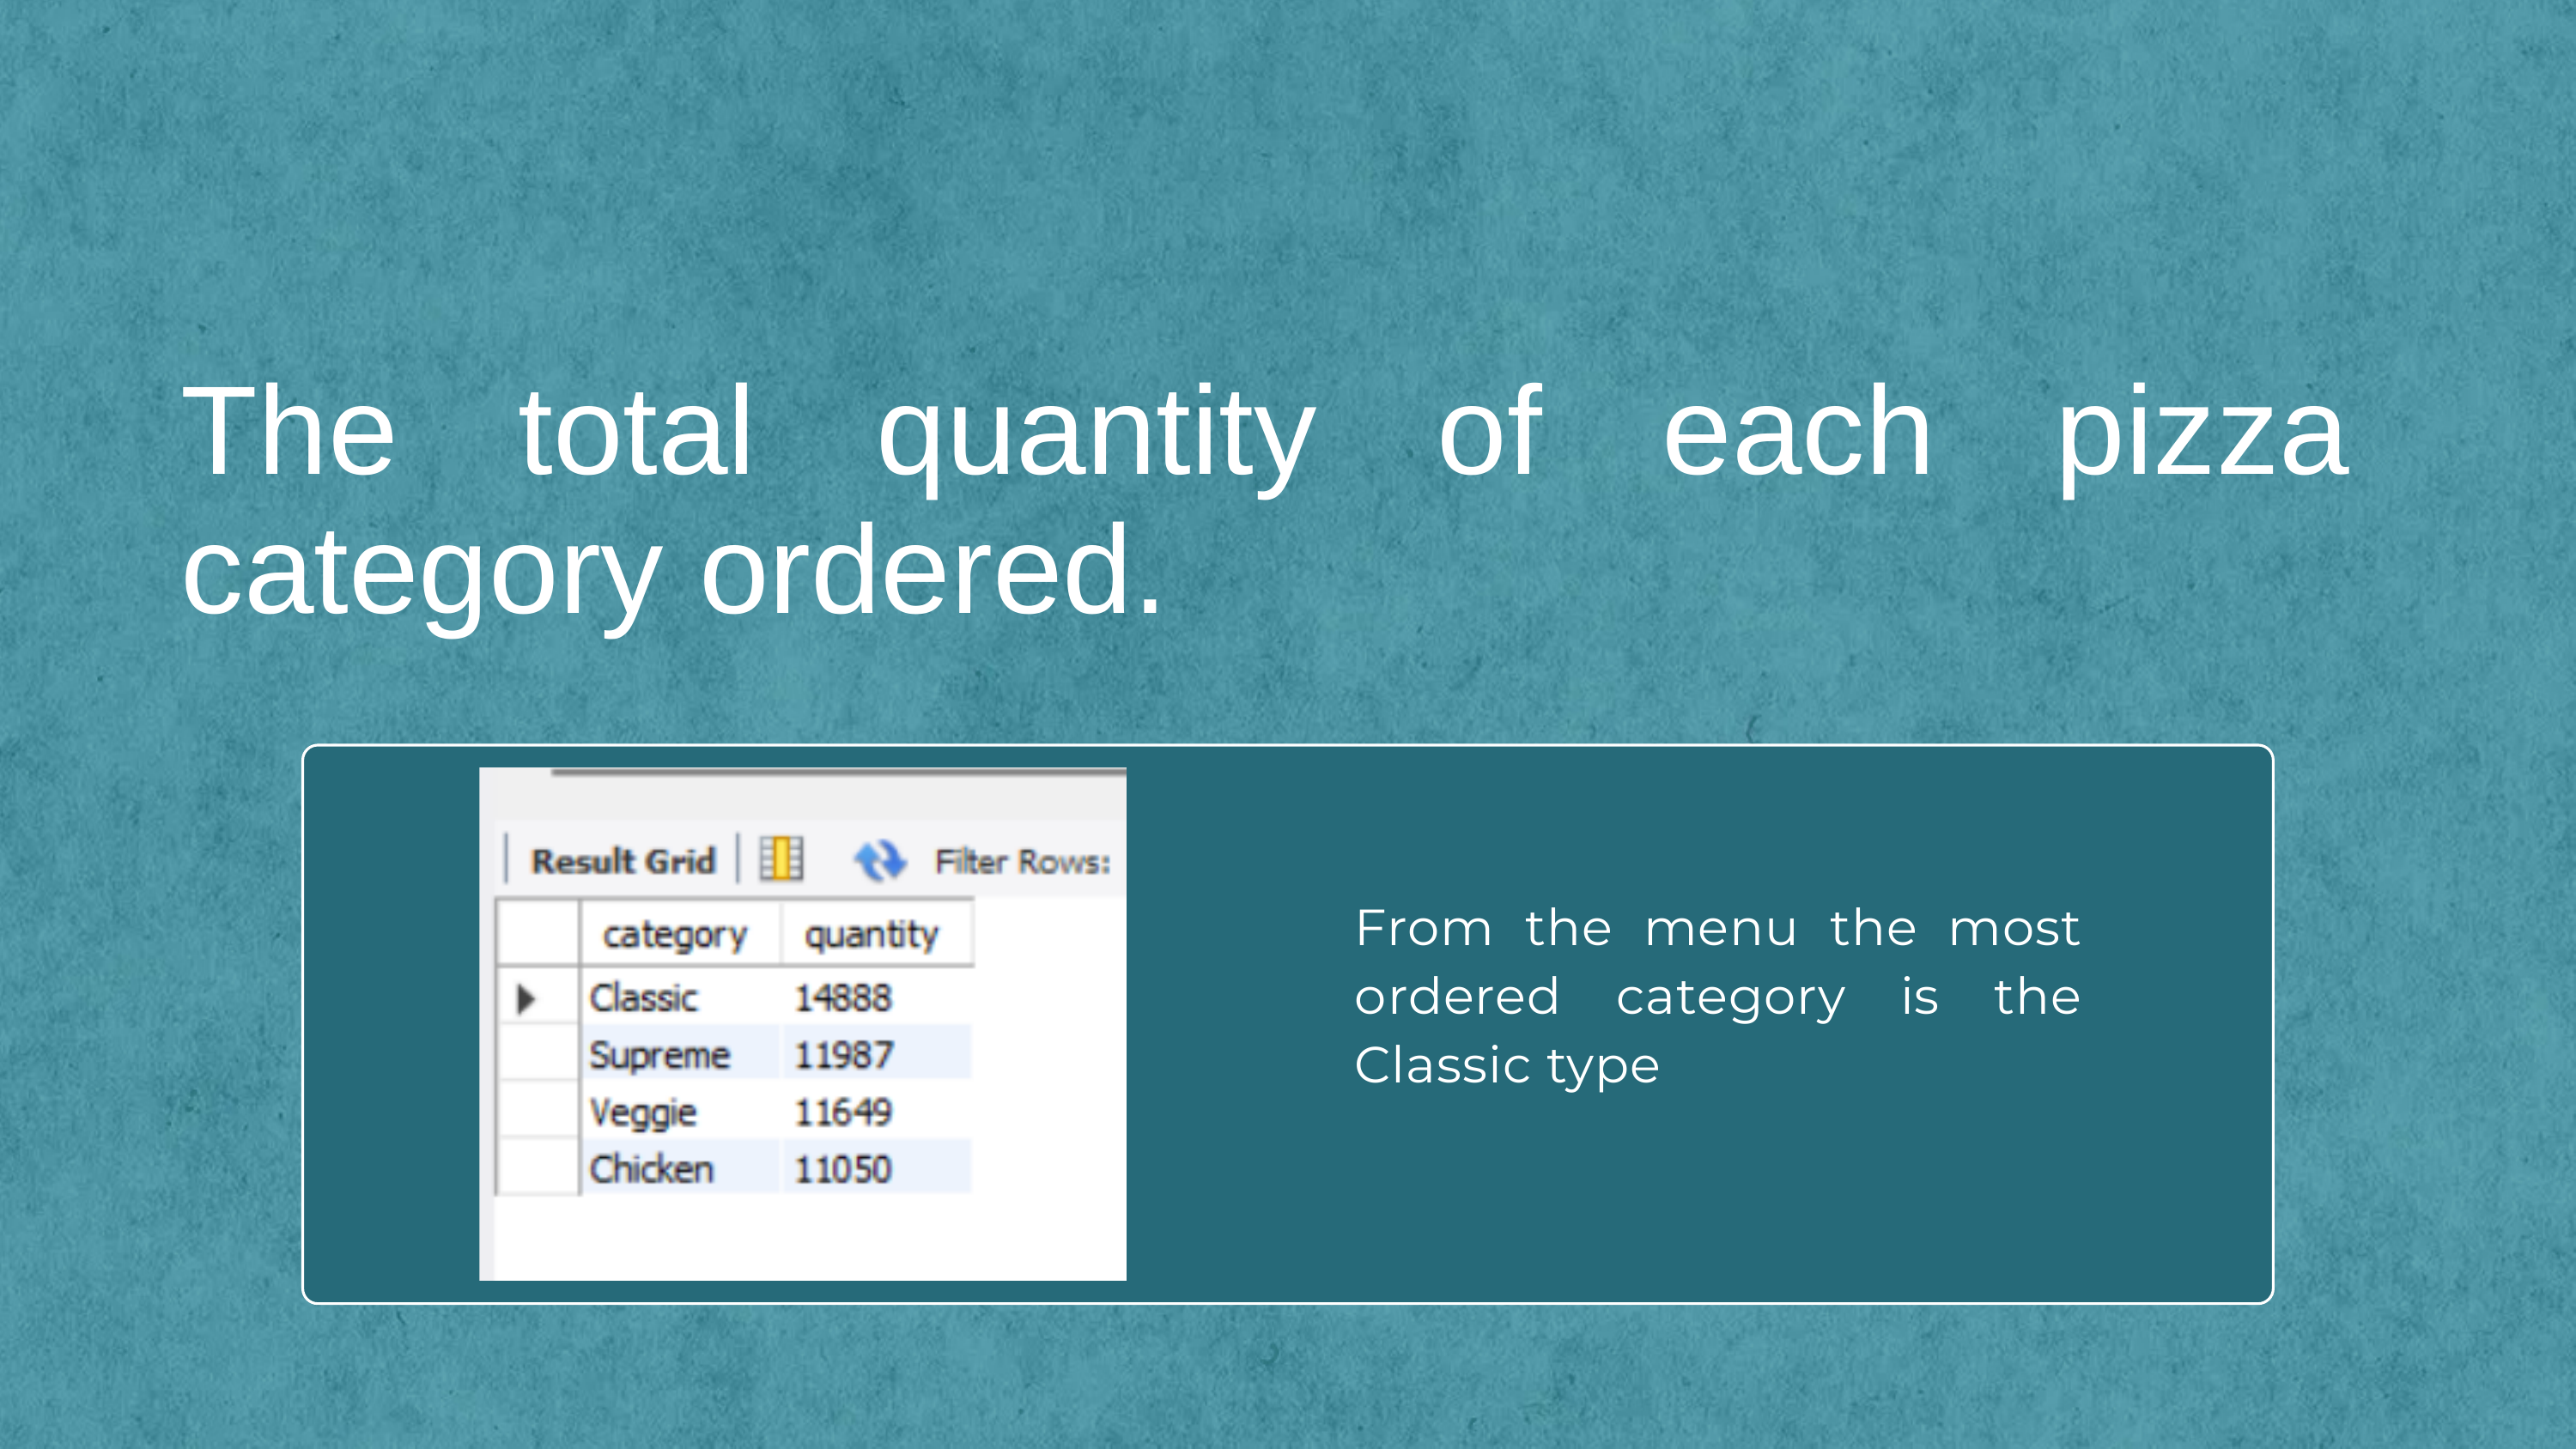

The total quantity of each pizza category ordered.

From the menu the most ordered category is the Classic type